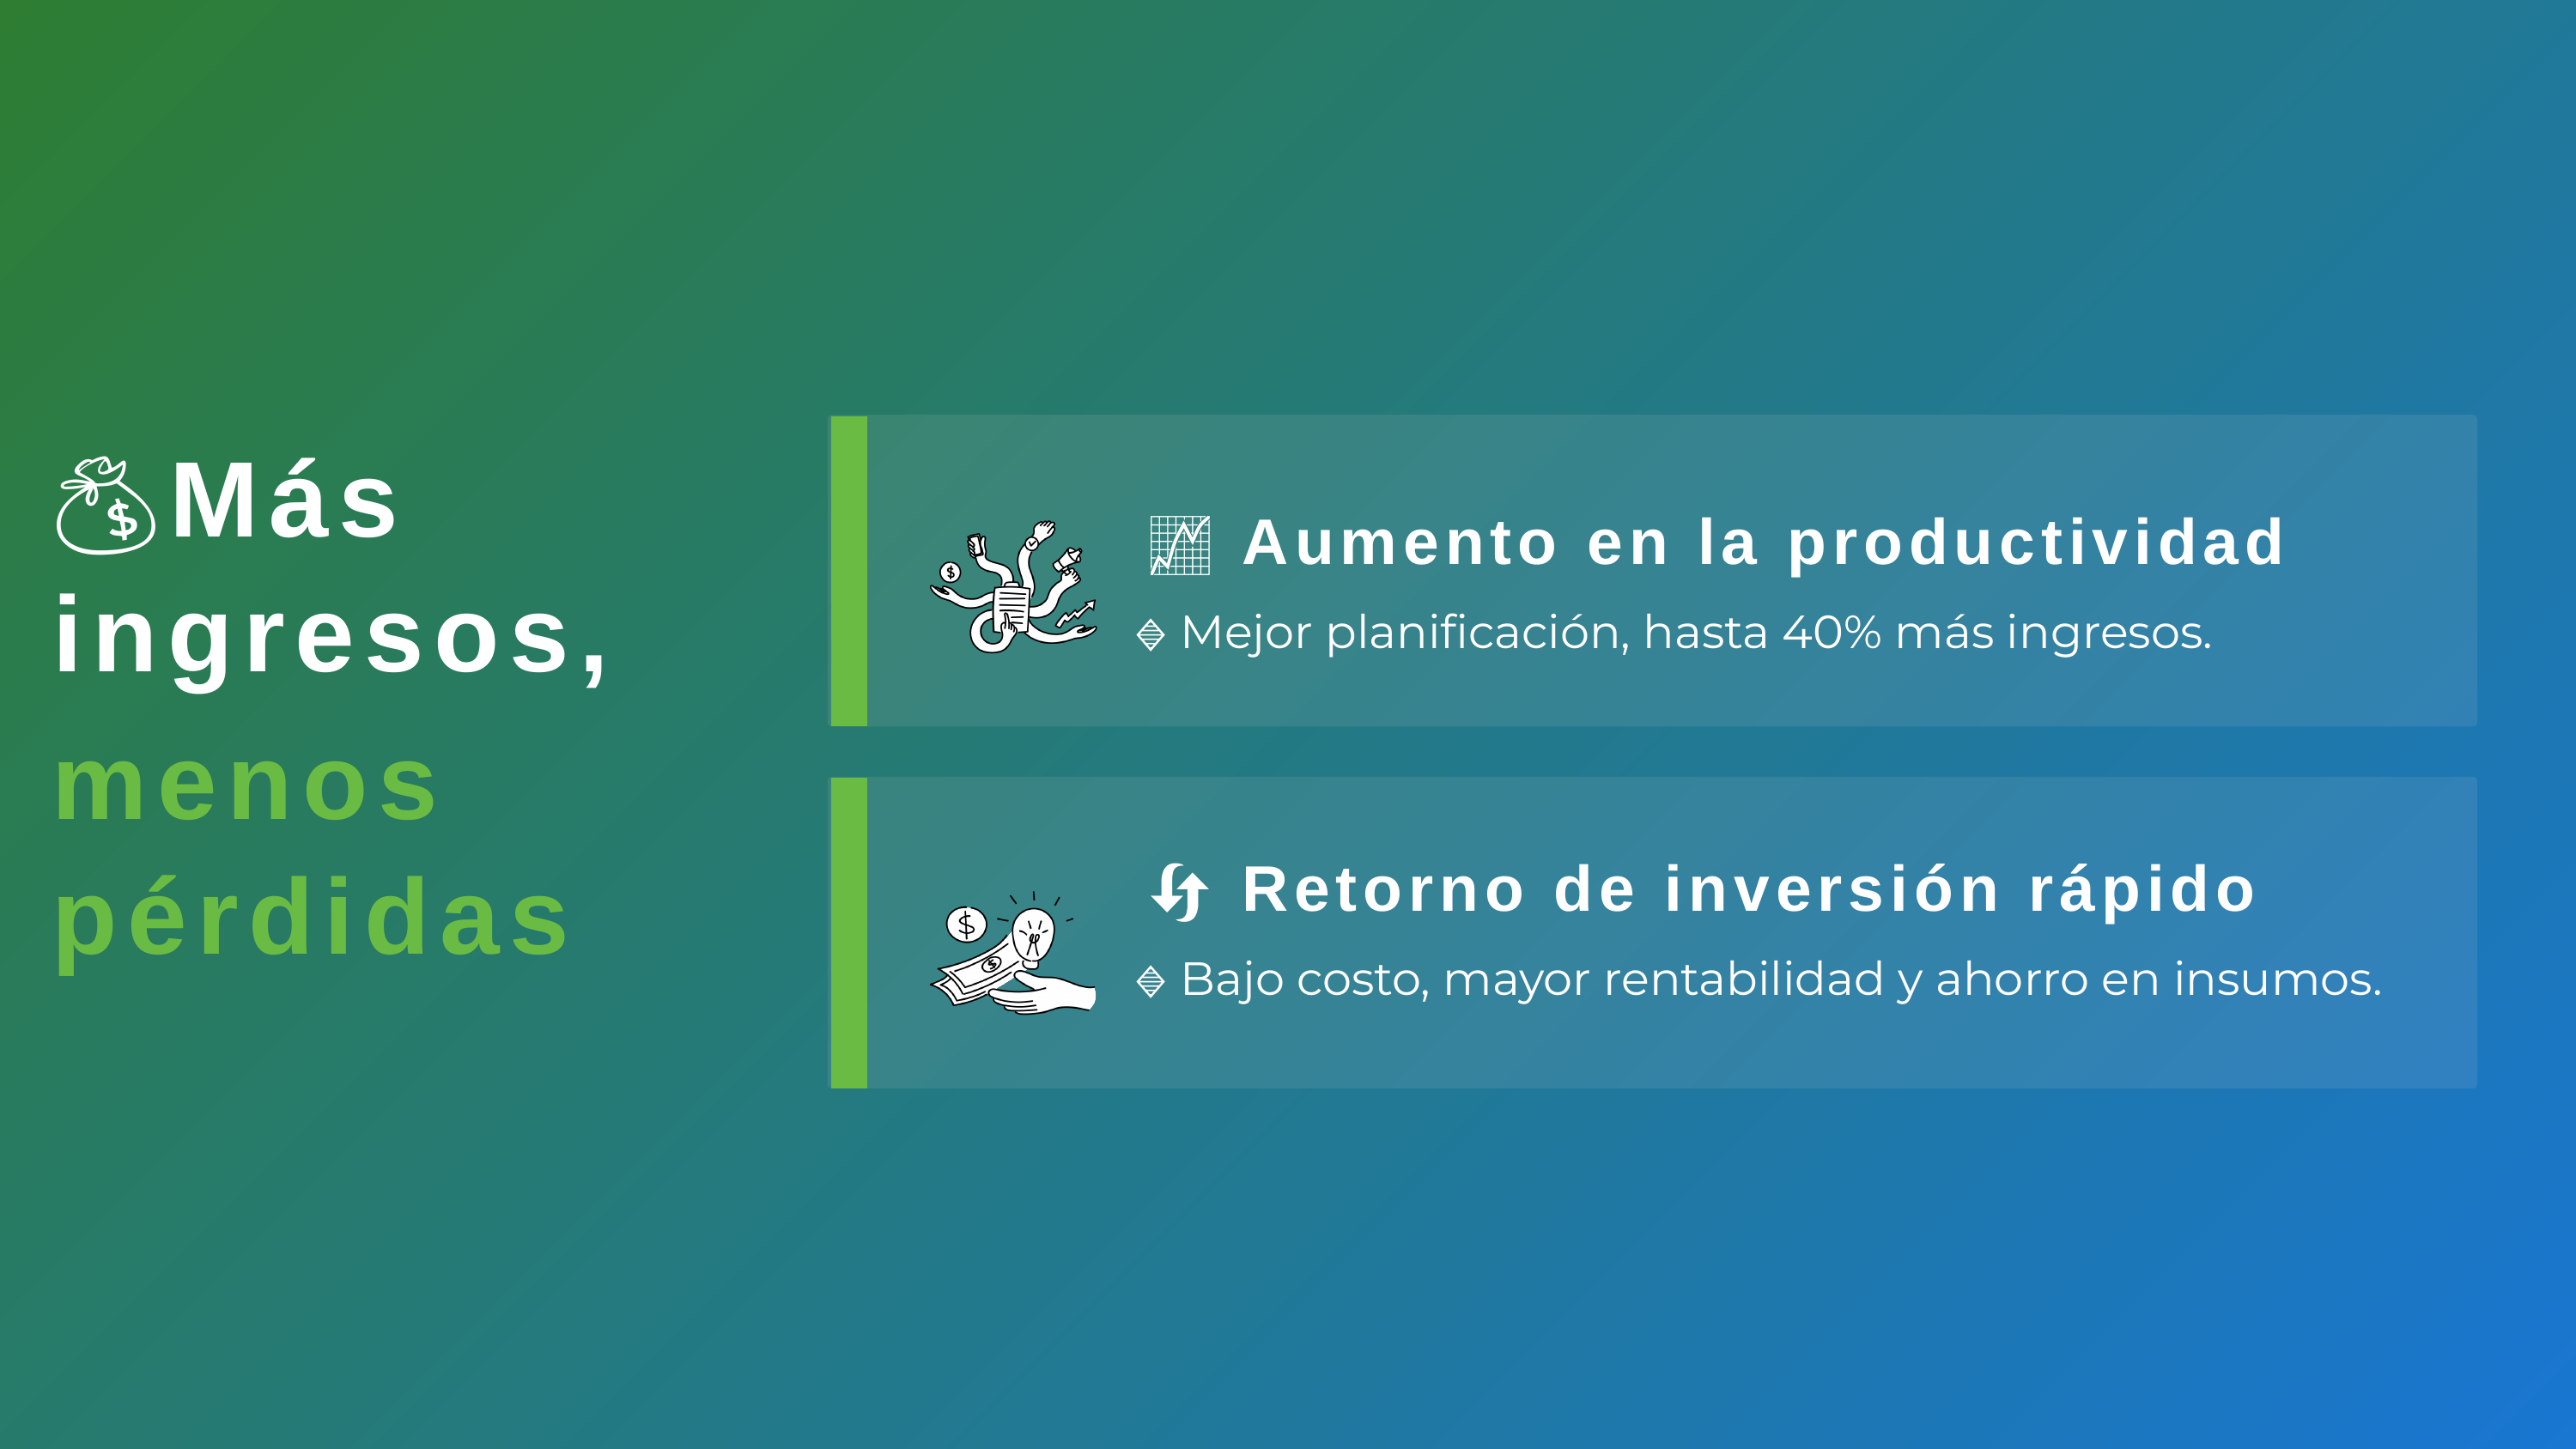

💰Más ingresos,
📈 Aumento en la productividad

🔹 Mejor planificación, hasta 40% más ingresos.
menos pérdidas

🔄 Retorno de inversión rápido

🔹 Bajo costo, mayor rentabilidad y ahorro en insumos.